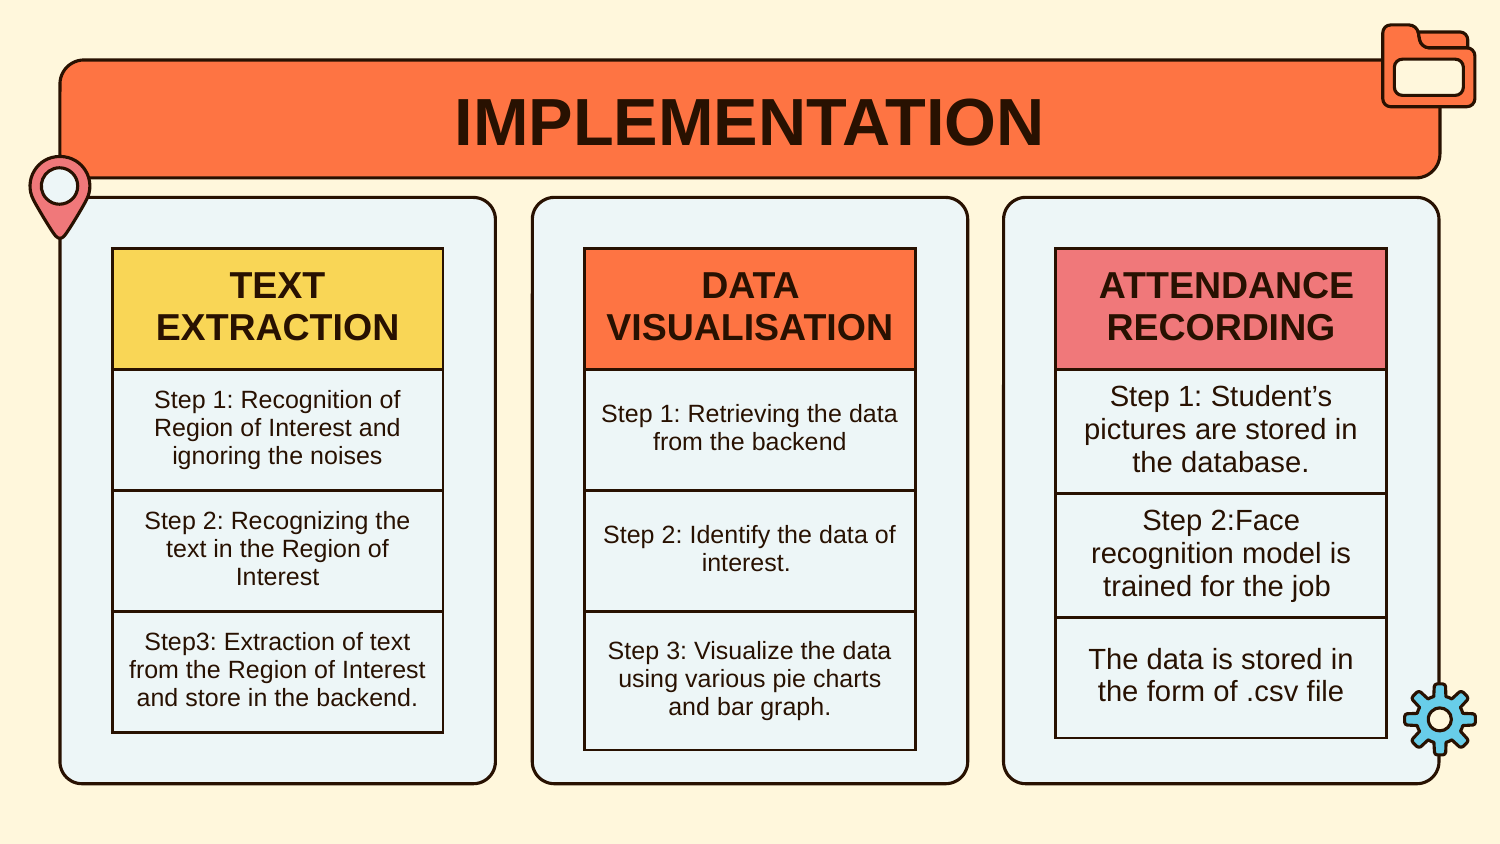

# IMPLEMENTATION

| TEXT EXTRACTION |
| --- |
| Step 1: Recognition of Region of Interest and ignoring the noises |
| Step 2: Recognizing the text in the Region of Interest |
| Step3: Extraction of text from the Region of Interest and store in the backend. |
| DATA VISUALISATION |
| --- |
| Step 1: Retrieving the data from the backend |
| Step 2: Identify the data of interest. |
| Step 3: Visualize the data using various pie charts and bar graph. |
| ATTENDANCE RECORDING |
| --- |
| Step 1: Student’s pictures are stored in the database. |
| Step 2:Face recognition model is trained for the job |
| The data is stored in the form of .csv file |